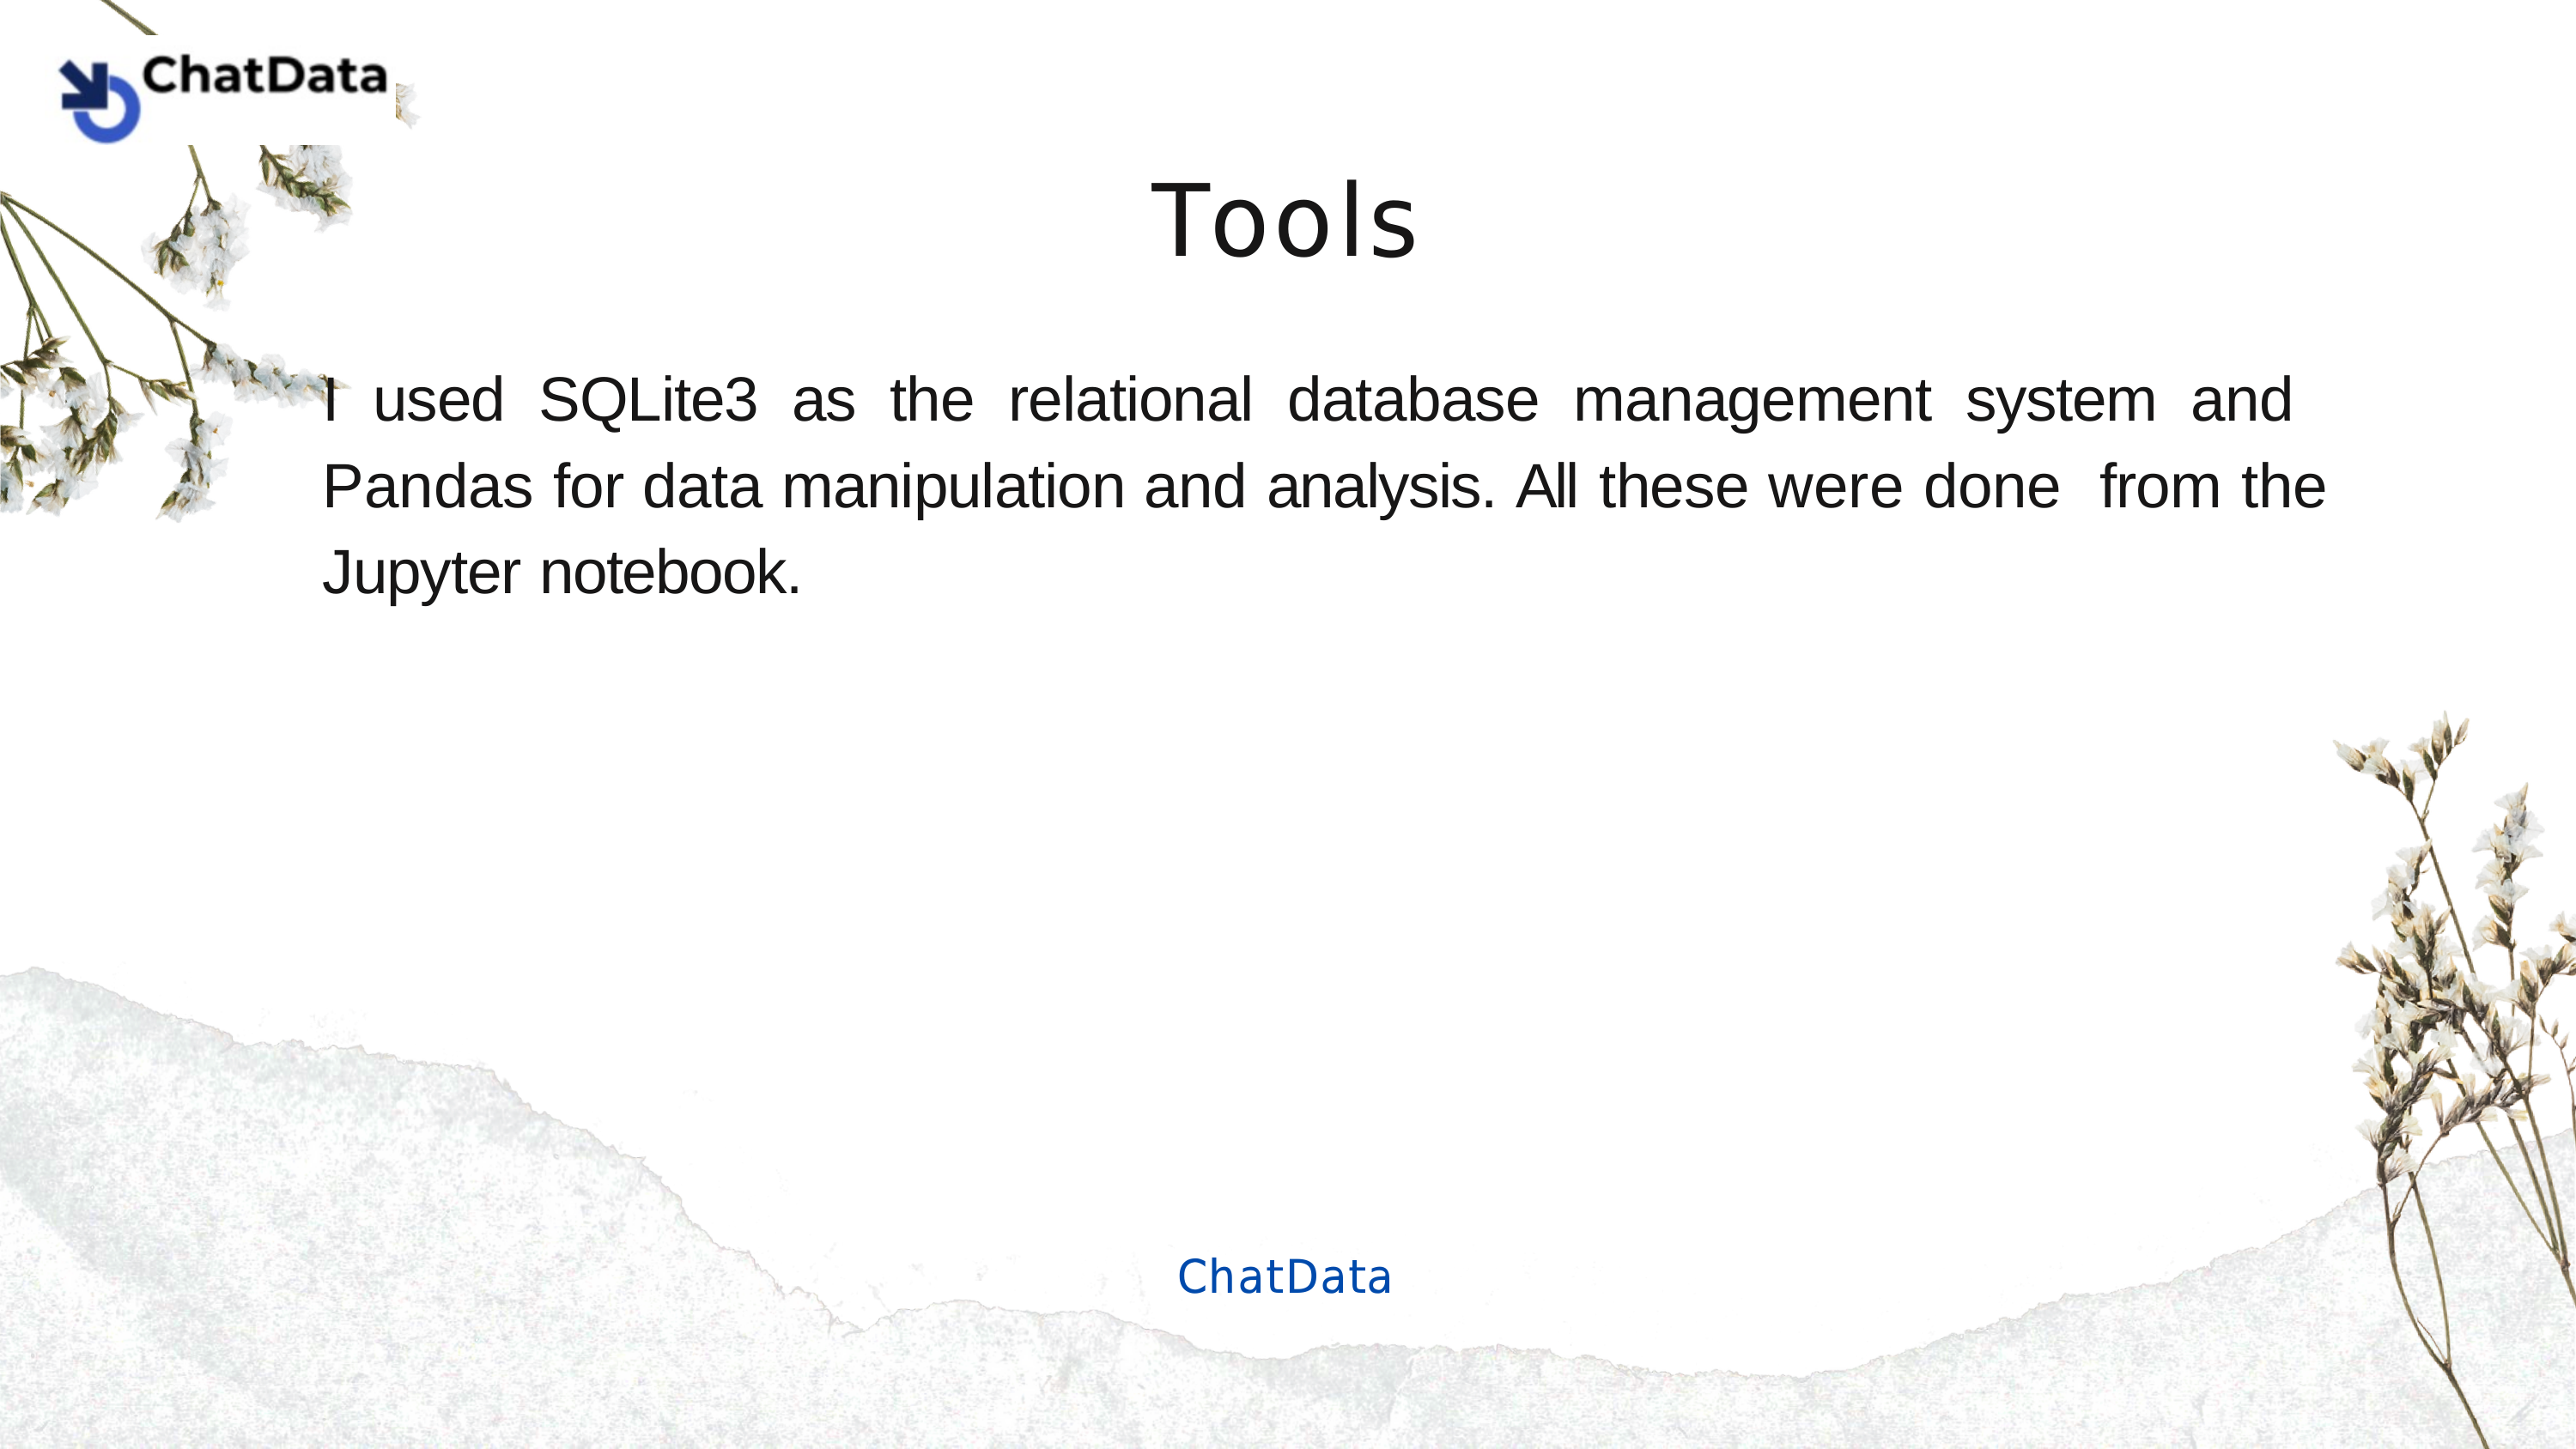

# Tools
I used SQLite3 as the relational database management system and  Pandas for data manipulation and analysis. All these were done  from the Jupyter notebook.
ChatData